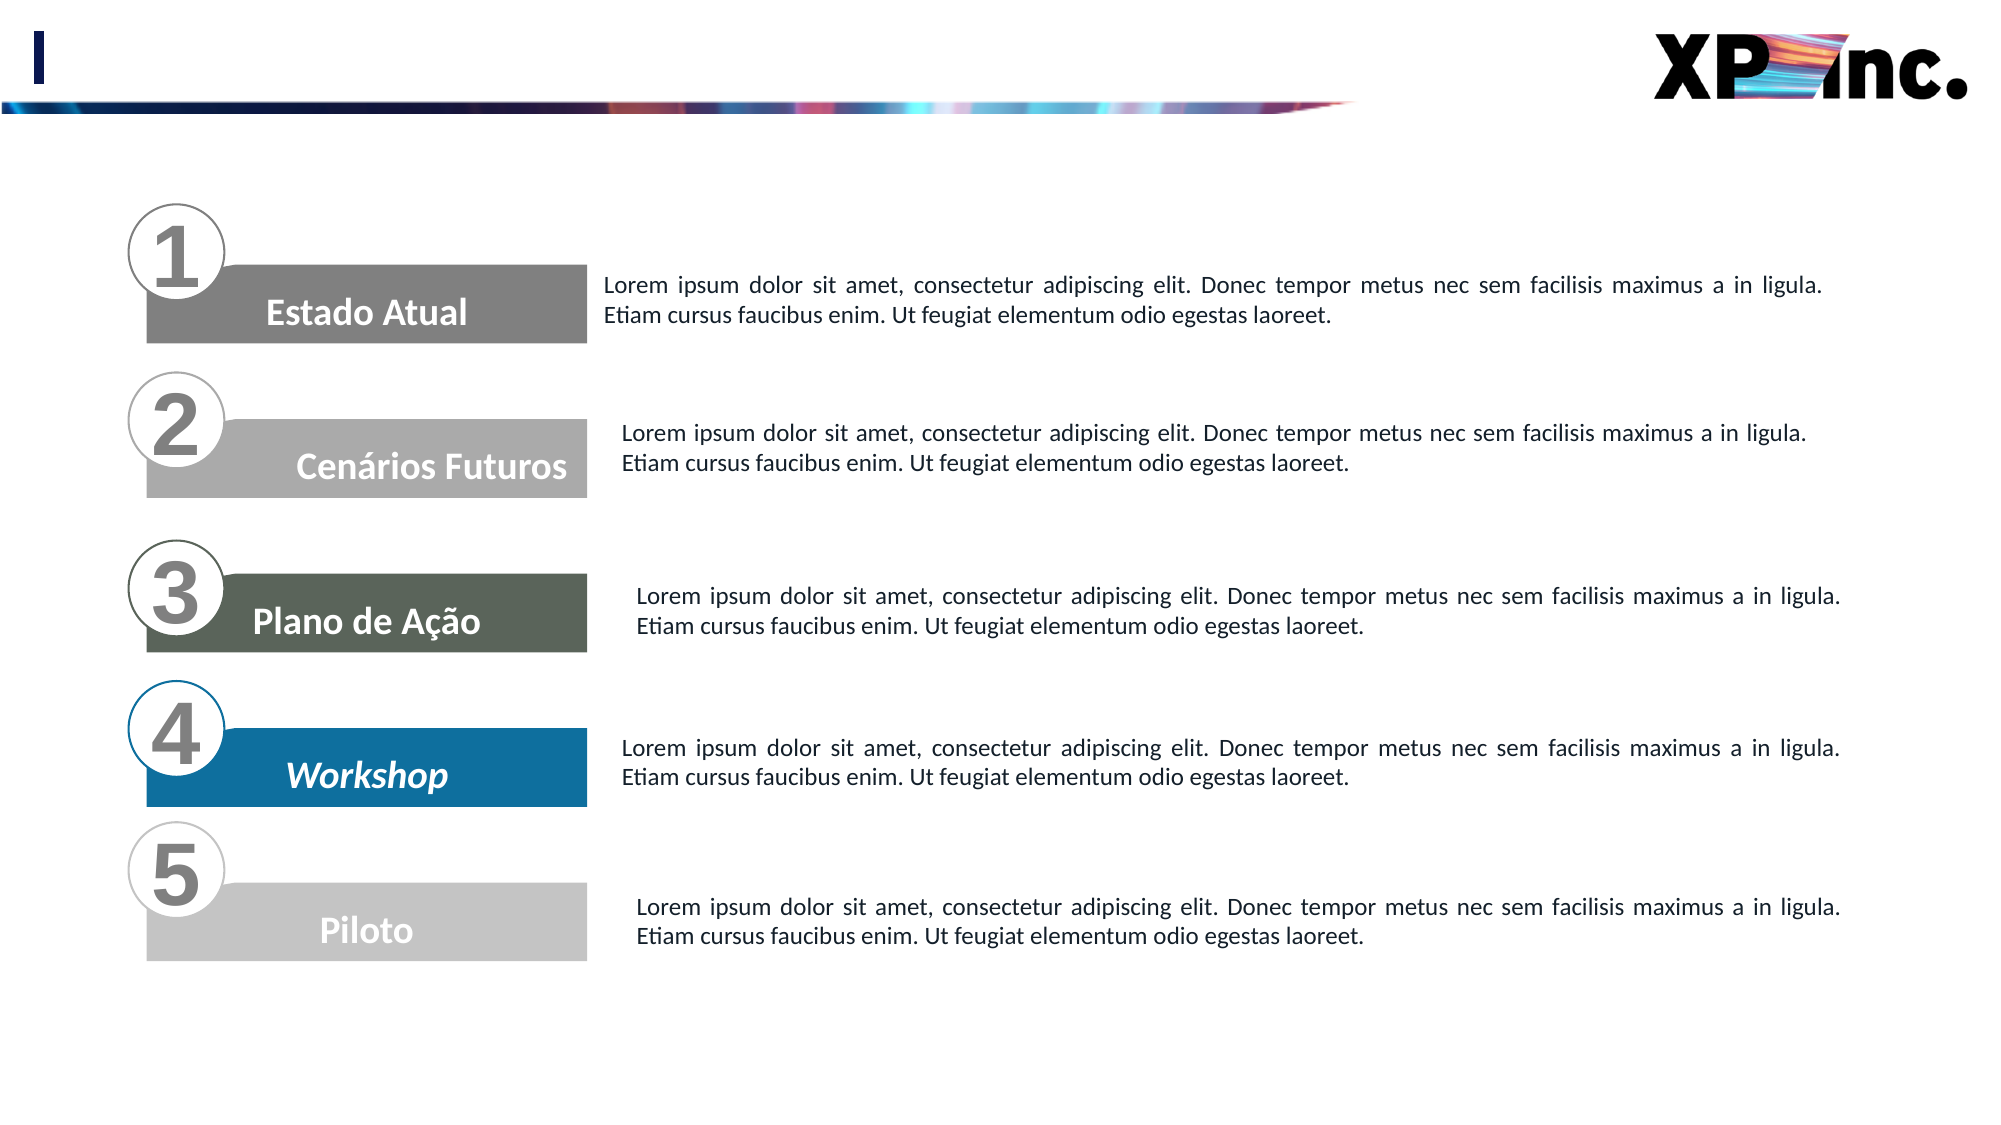

#

1
Lorem ipsum dolor sit amet, consectetur adipiscing elit. Donec tempor metus nec sem facilisis maximus a in ligula. Etiam cursus faucibus enim. Ut feugiat elementum odio egestas laoreet.
Estado Atual
2
Lorem ipsum dolor sit amet, consectetur adipiscing elit. Donec tempor metus nec sem facilisis maximus a in ligula. Etiam cursus faucibus enim. Ut feugiat elementum odio egestas laoreet.
Cenários Futuros
3
Lorem ipsum dolor sit amet, consectetur adipiscing elit. Donec tempor metus nec sem facilisis maximus a in ligula. Etiam cursus faucibus enim. Ut feugiat elementum odio egestas laoreet.
Plano de Ação
4
Lorem ipsum dolor sit amet, consectetur adipiscing elit. Donec tempor metus nec sem facilisis maximus a in ligula. Etiam cursus faucibus enim. Ut feugiat elementum odio egestas laoreet.
Workshop
5
Piloto
Lorem ipsum dolor sit amet, consectetur adipiscing elit. Donec tempor metus nec sem facilisis maximus a in ligula. Etiam cursus faucibus enim. Ut feugiat elementum odio egestas laoreet.